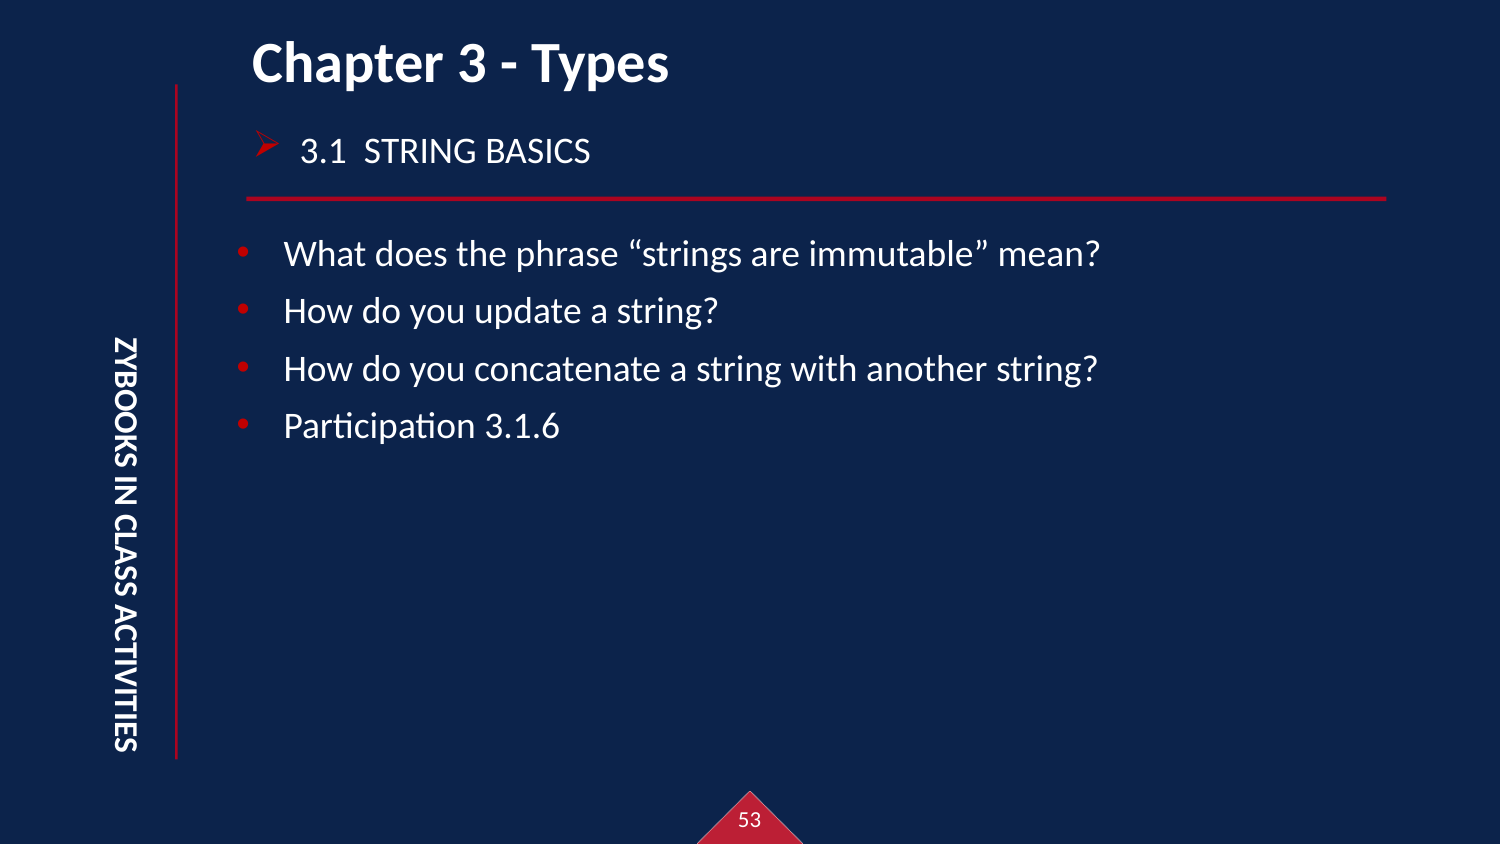

# Chapter 3 - Types
3.1  String Basics
What does the phrase “strings are immutable” mean?
How do you update a string?
How do you concatenate a string with another string?
Participation 3.1.6

Zybooks in class activities